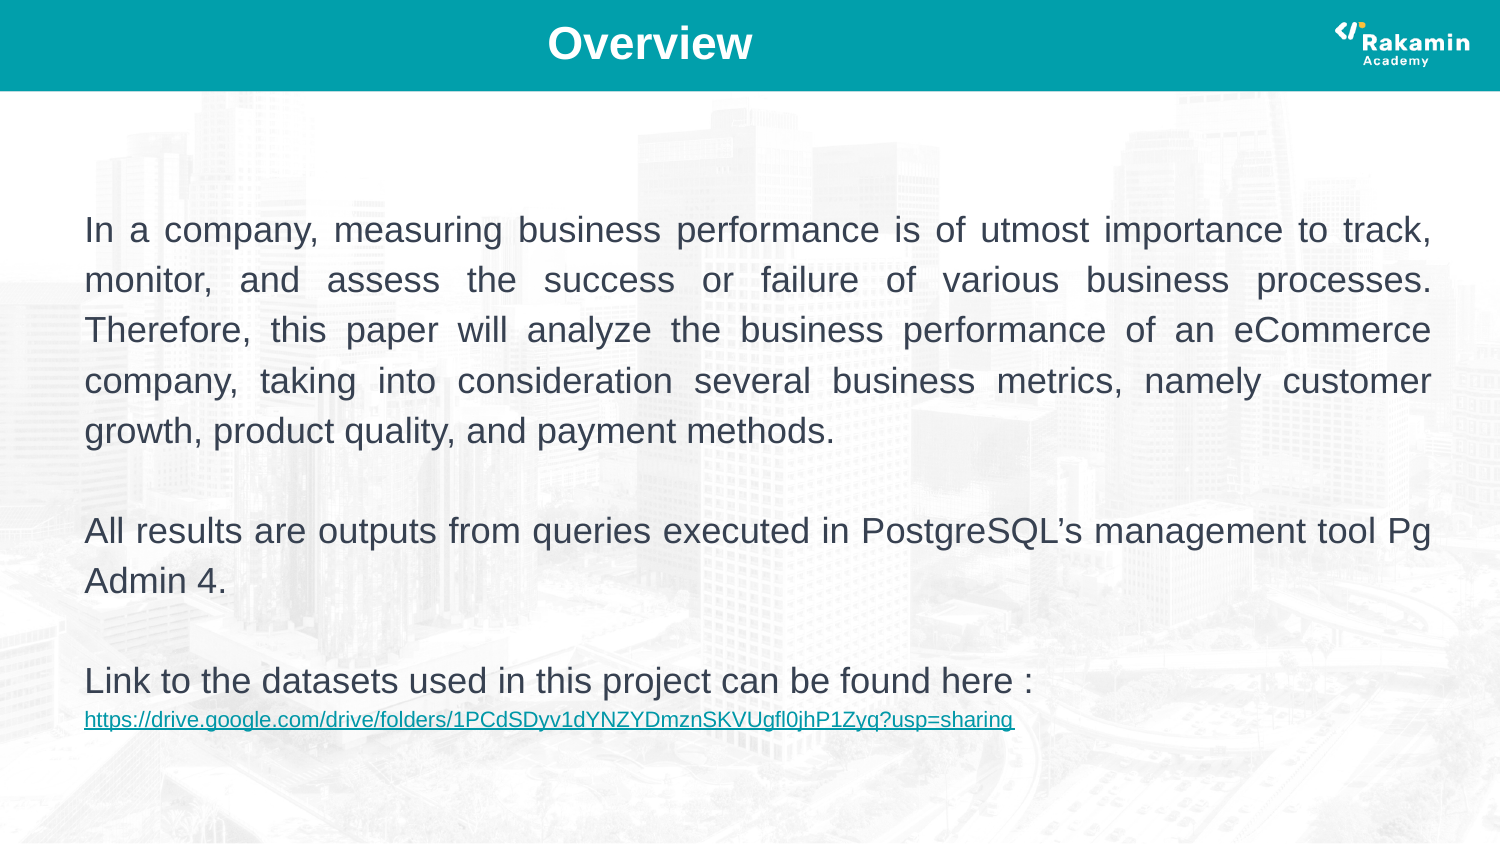

# Overview
In a company, measuring business performance is of utmost importance to track, monitor, and assess the success or failure of various business processes. Therefore, this paper will analyze the business performance of an eCommerce company, taking into consideration several business metrics, namely customer growth, product quality, and payment methods.

All results are outputs from queries executed in PostgreSQL’s management tool Pg Admin 4.

Link to the datasets used in this project can be found here :
https://drive.google.com/drive/folders/1PCdSDyv1dYNZYDmznSKVUgfl0jhP1Zyq?usp=sharing